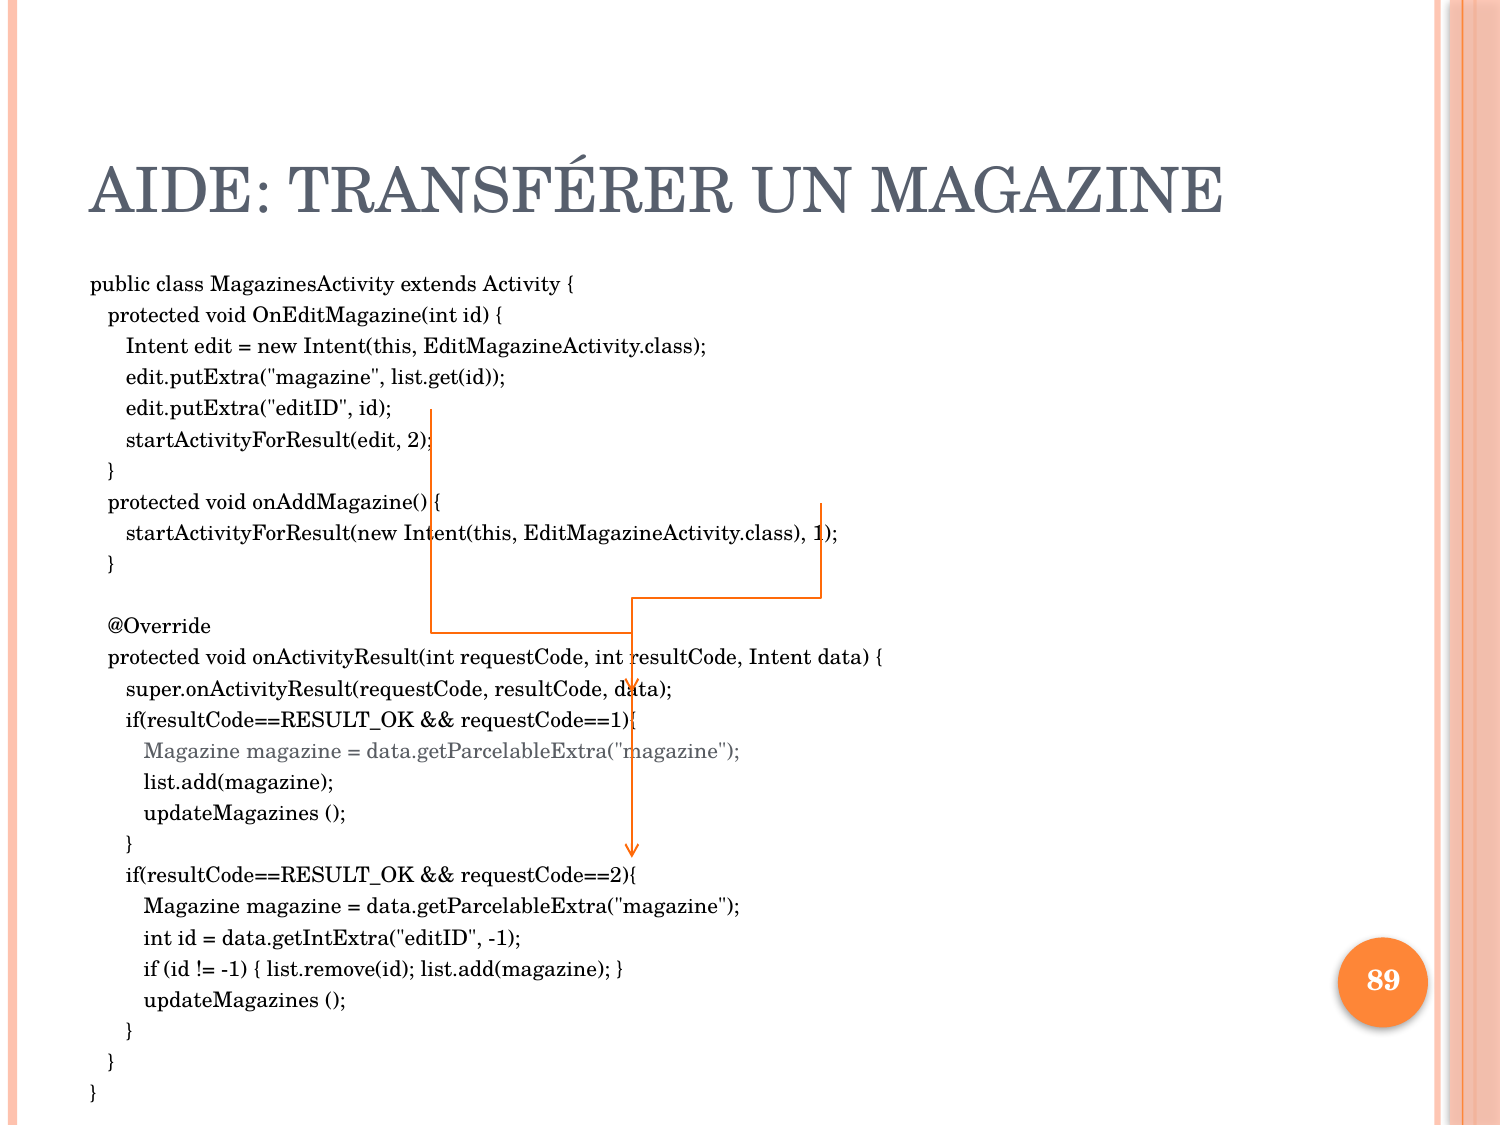

# Aide: transférer un magazine
public class MagazinesActivity extends Activity {
   protected void OnEditMagazine(int id) {
      Intent edit = new Intent(this, EditMagazineActivity.class);
      edit.putExtra("magazine", list.get(id));
      edit.putExtra("editID", id);
      startActivityForResult(edit, 2);
   }
   protected void onAddMagazine() {
      startActivityForResult(new Intent(this, EditMagazineActivity.class), 1);
   }

   @Override
   protected void onActivityResult(int requestCode, int resultCode, Intent data) {
      super.onActivityResult(requestCode, resultCode, data);
      if(resultCode==RESULT_OK && requestCode==1){
         Magazine magazine = data.getParcelableExtra("magazine");
         list.add(magazine);
         updateMagazines ();
      }
      if(resultCode==RESULT_OK && requestCode==2){
         Magazine magazine = data.getParcelableExtra("magazine");
         int id = data.getIntExtra("editID", -1);
         if (id != -1) { list.remove(id); list.add(magazine); }
         updateMagazines ();
      }
   }
}

89